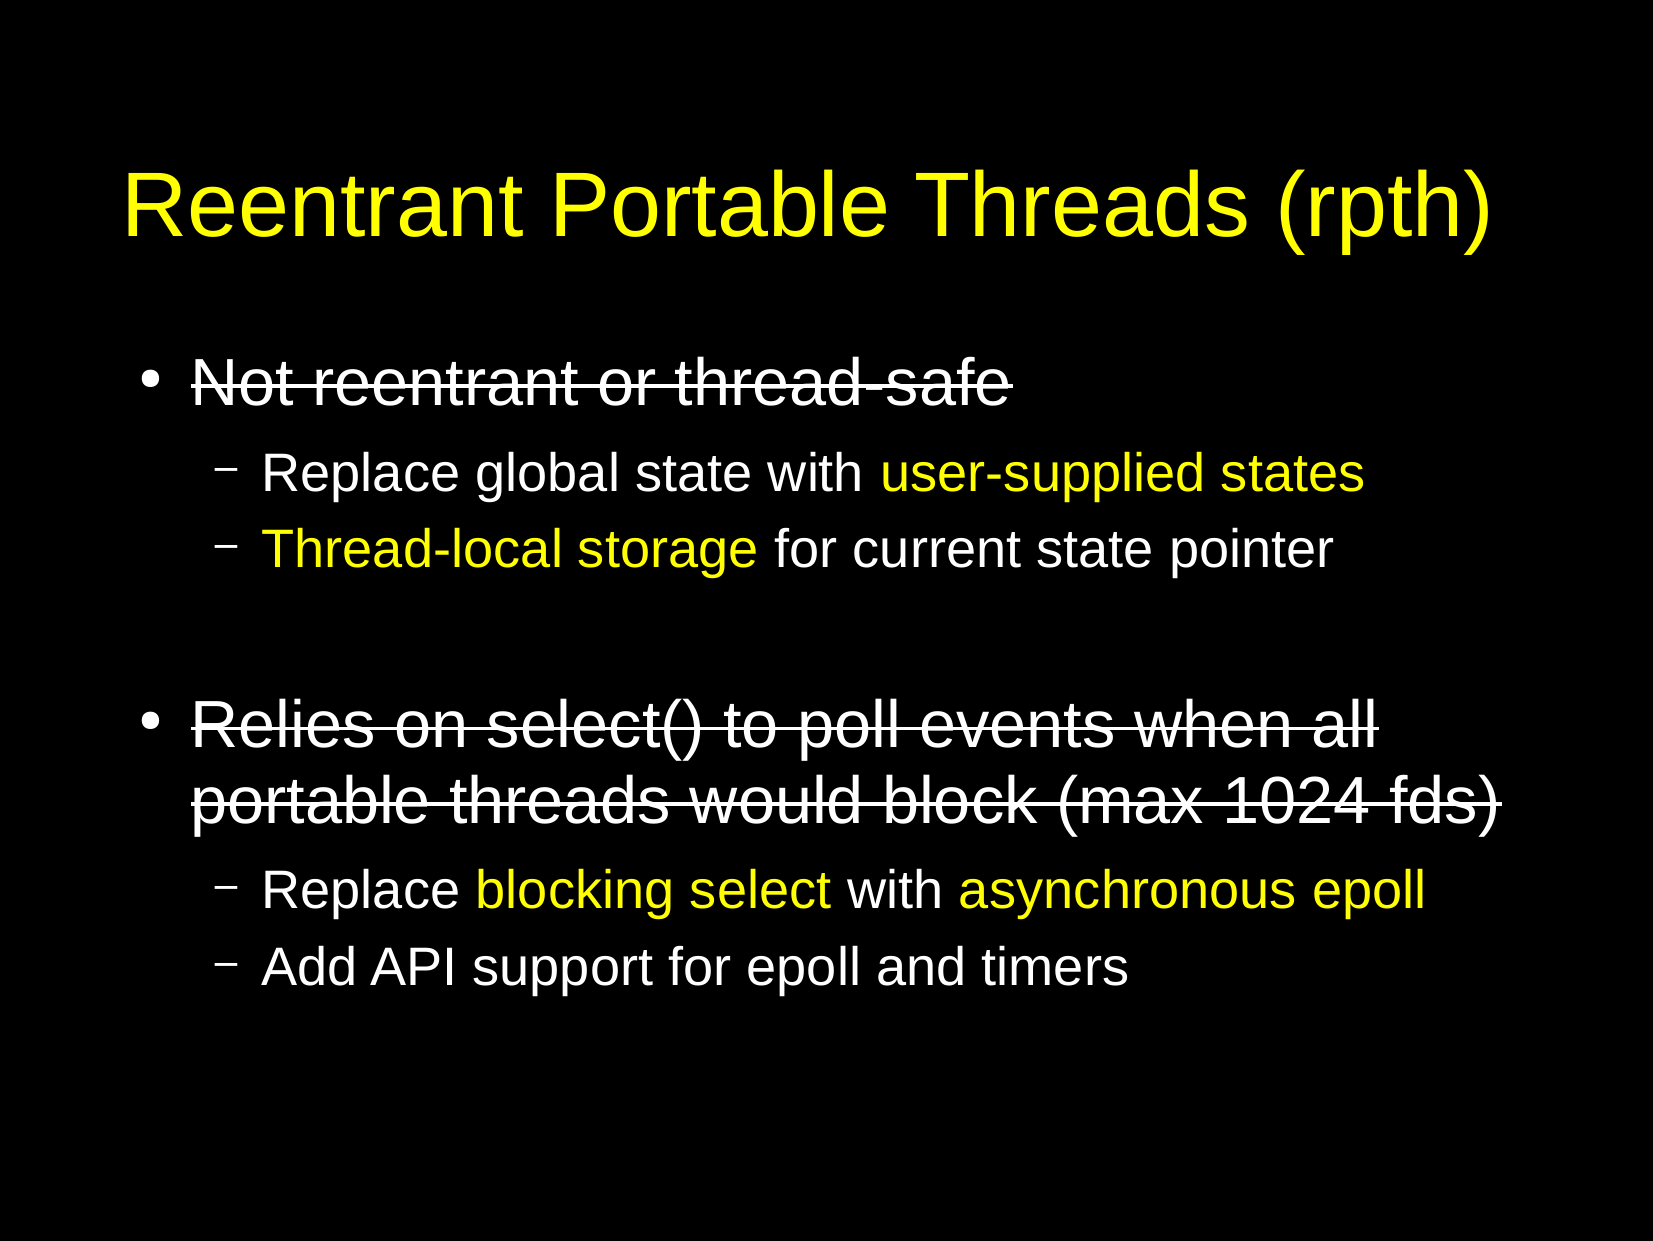

# Reentrant Portable Threads (rpth)
Not reentrant or thread-safe
Replace global state with user-supplied states
Thread-local storage for current state pointer

Relies on select() to poll events when all portable threads would block (max 1024 fds)
Replace blocking select with asynchronous epoll
Add API support for epoll and timers